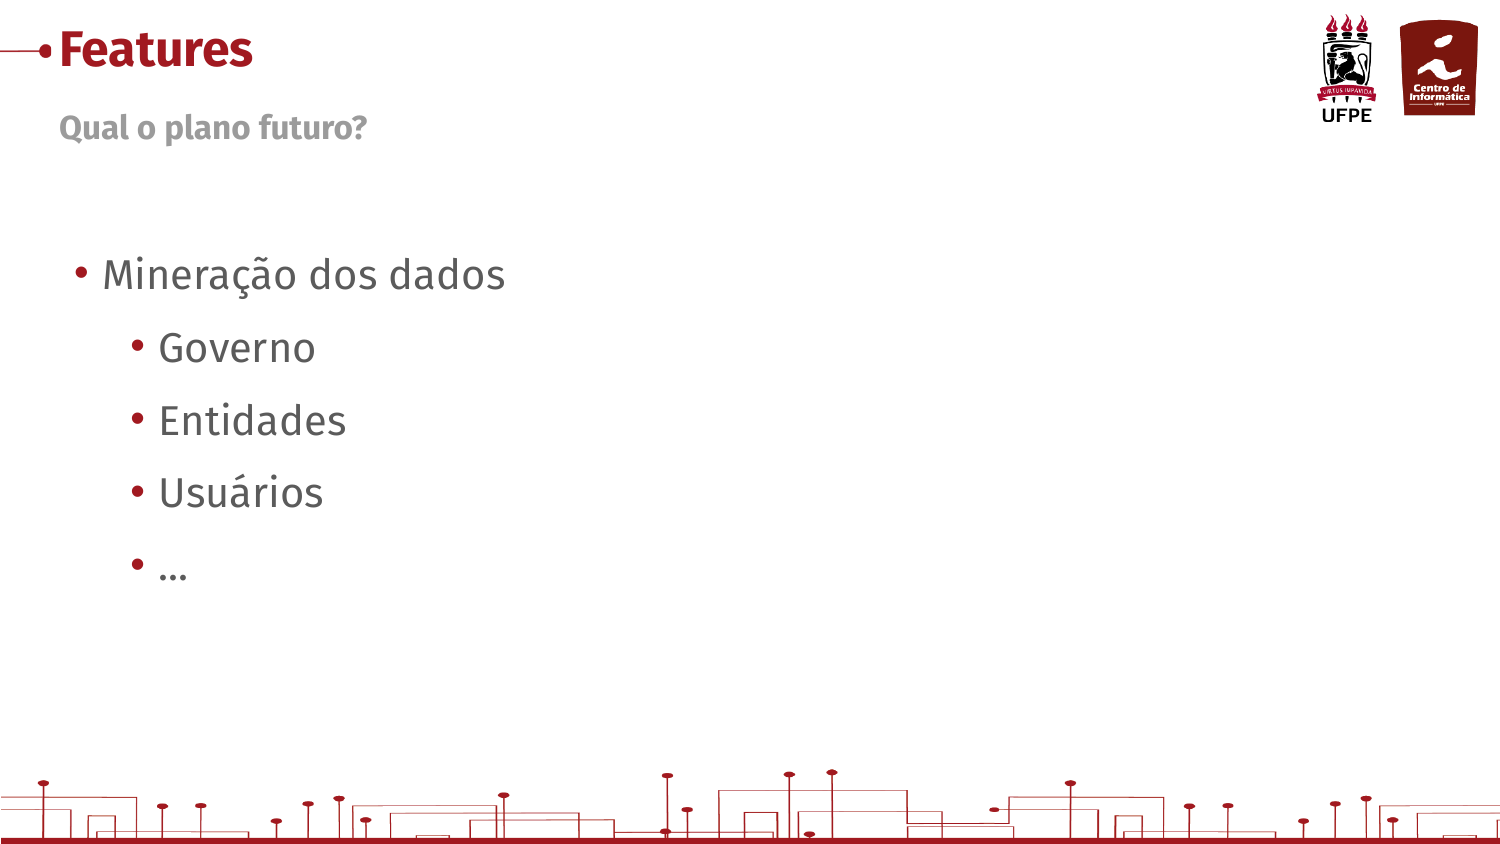

# Features
Qual o plano futuro?
Mineração dos dados
Governo
Entidades
Usuários
...